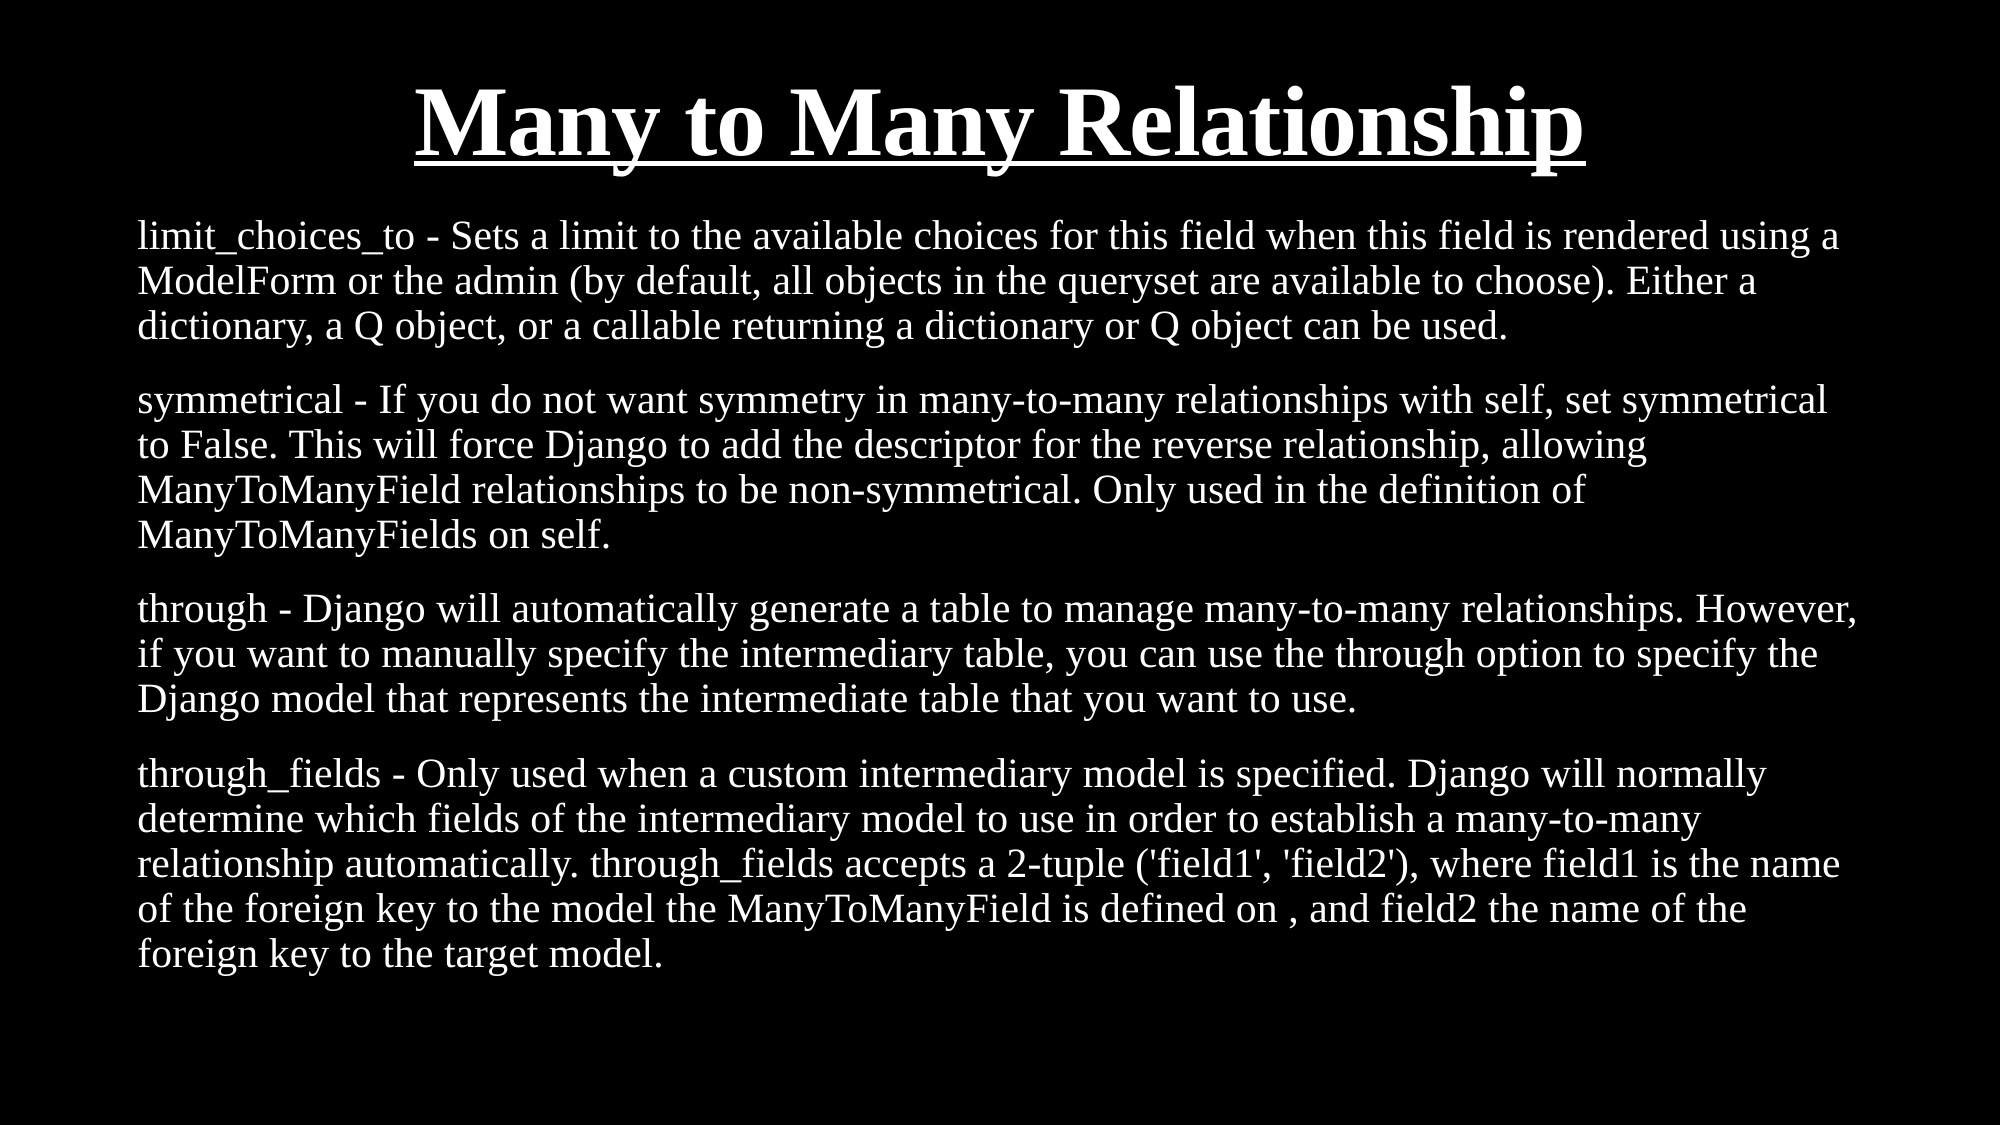

# Many to Many Relationship
limit_choices_to - Sets a limit to the available choices for this field when this field is rendered using a ModelForm or the admin (by default, all objects in the queryset are available to choose). Either a dictionary, a Q object, or a callable returning a dictionary or Q object can be used.
symmetrical - If you do not want symmetry in many-to-many relationships with self, set symmetrical to False. This will force Django to add the descriptor for the reverse relationship, allowing ManyToManyField relationships to be non-symmetrical. Only used in the definition of ManyToManyFields on self.
through - Django will automatically generate a table to manage many-to-many relationships. However, if you want to manually specify the intermediary table, you can use the through option to specify the Django model that represents the intermediate table that you want to use.
through_fields - Only used when a custom intermediary model is specified. Django will normally determine which fields of the intermediary model to use in order to establish a many-to-many relationship automatically. through_fields accepts a 2-tuple ('field1', 'field2'), where field1 is the name of the foreign key to the model the ManyToManyField is defined on , and field2 the name of the foreign key to the target model.